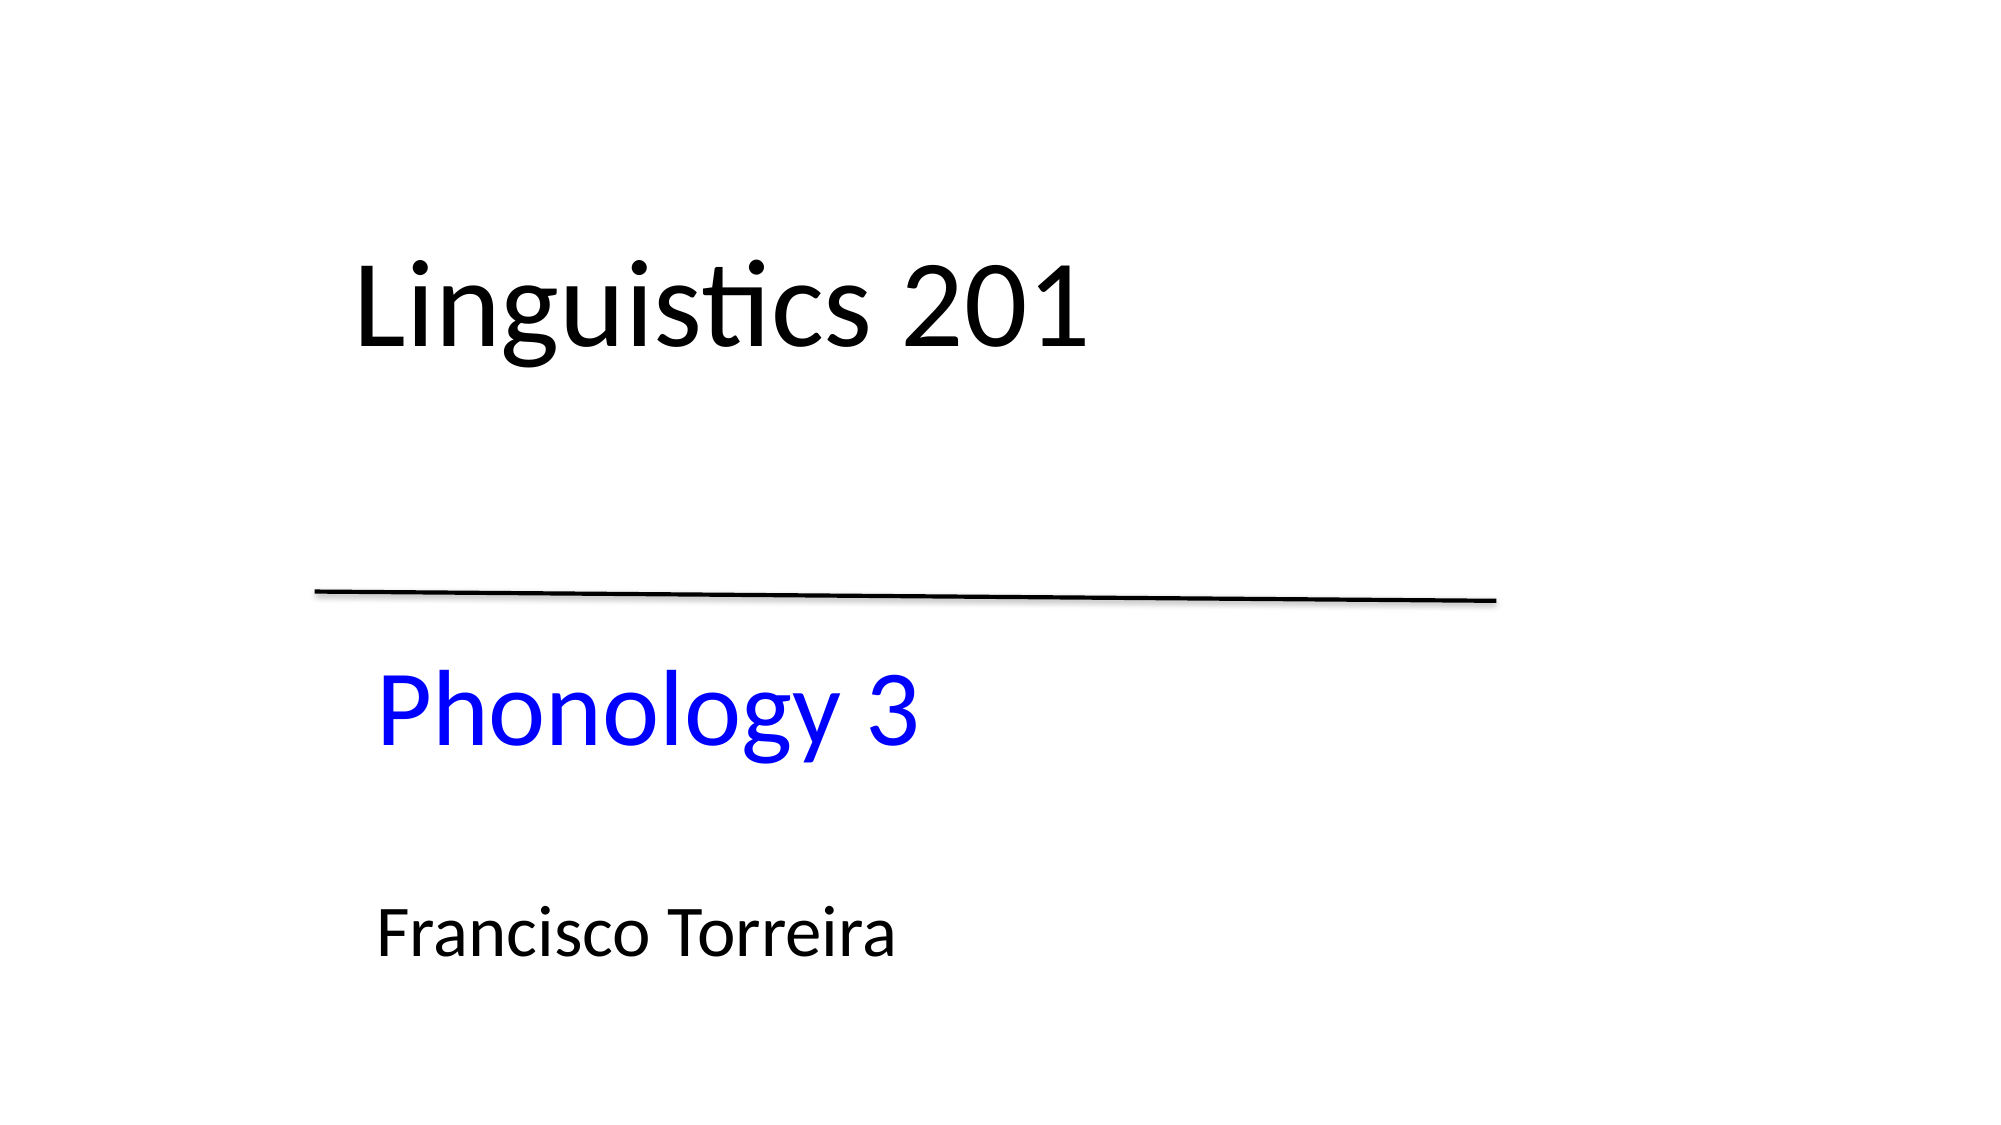

# Linguistics 201
Phonology 3

Francisco Torreira